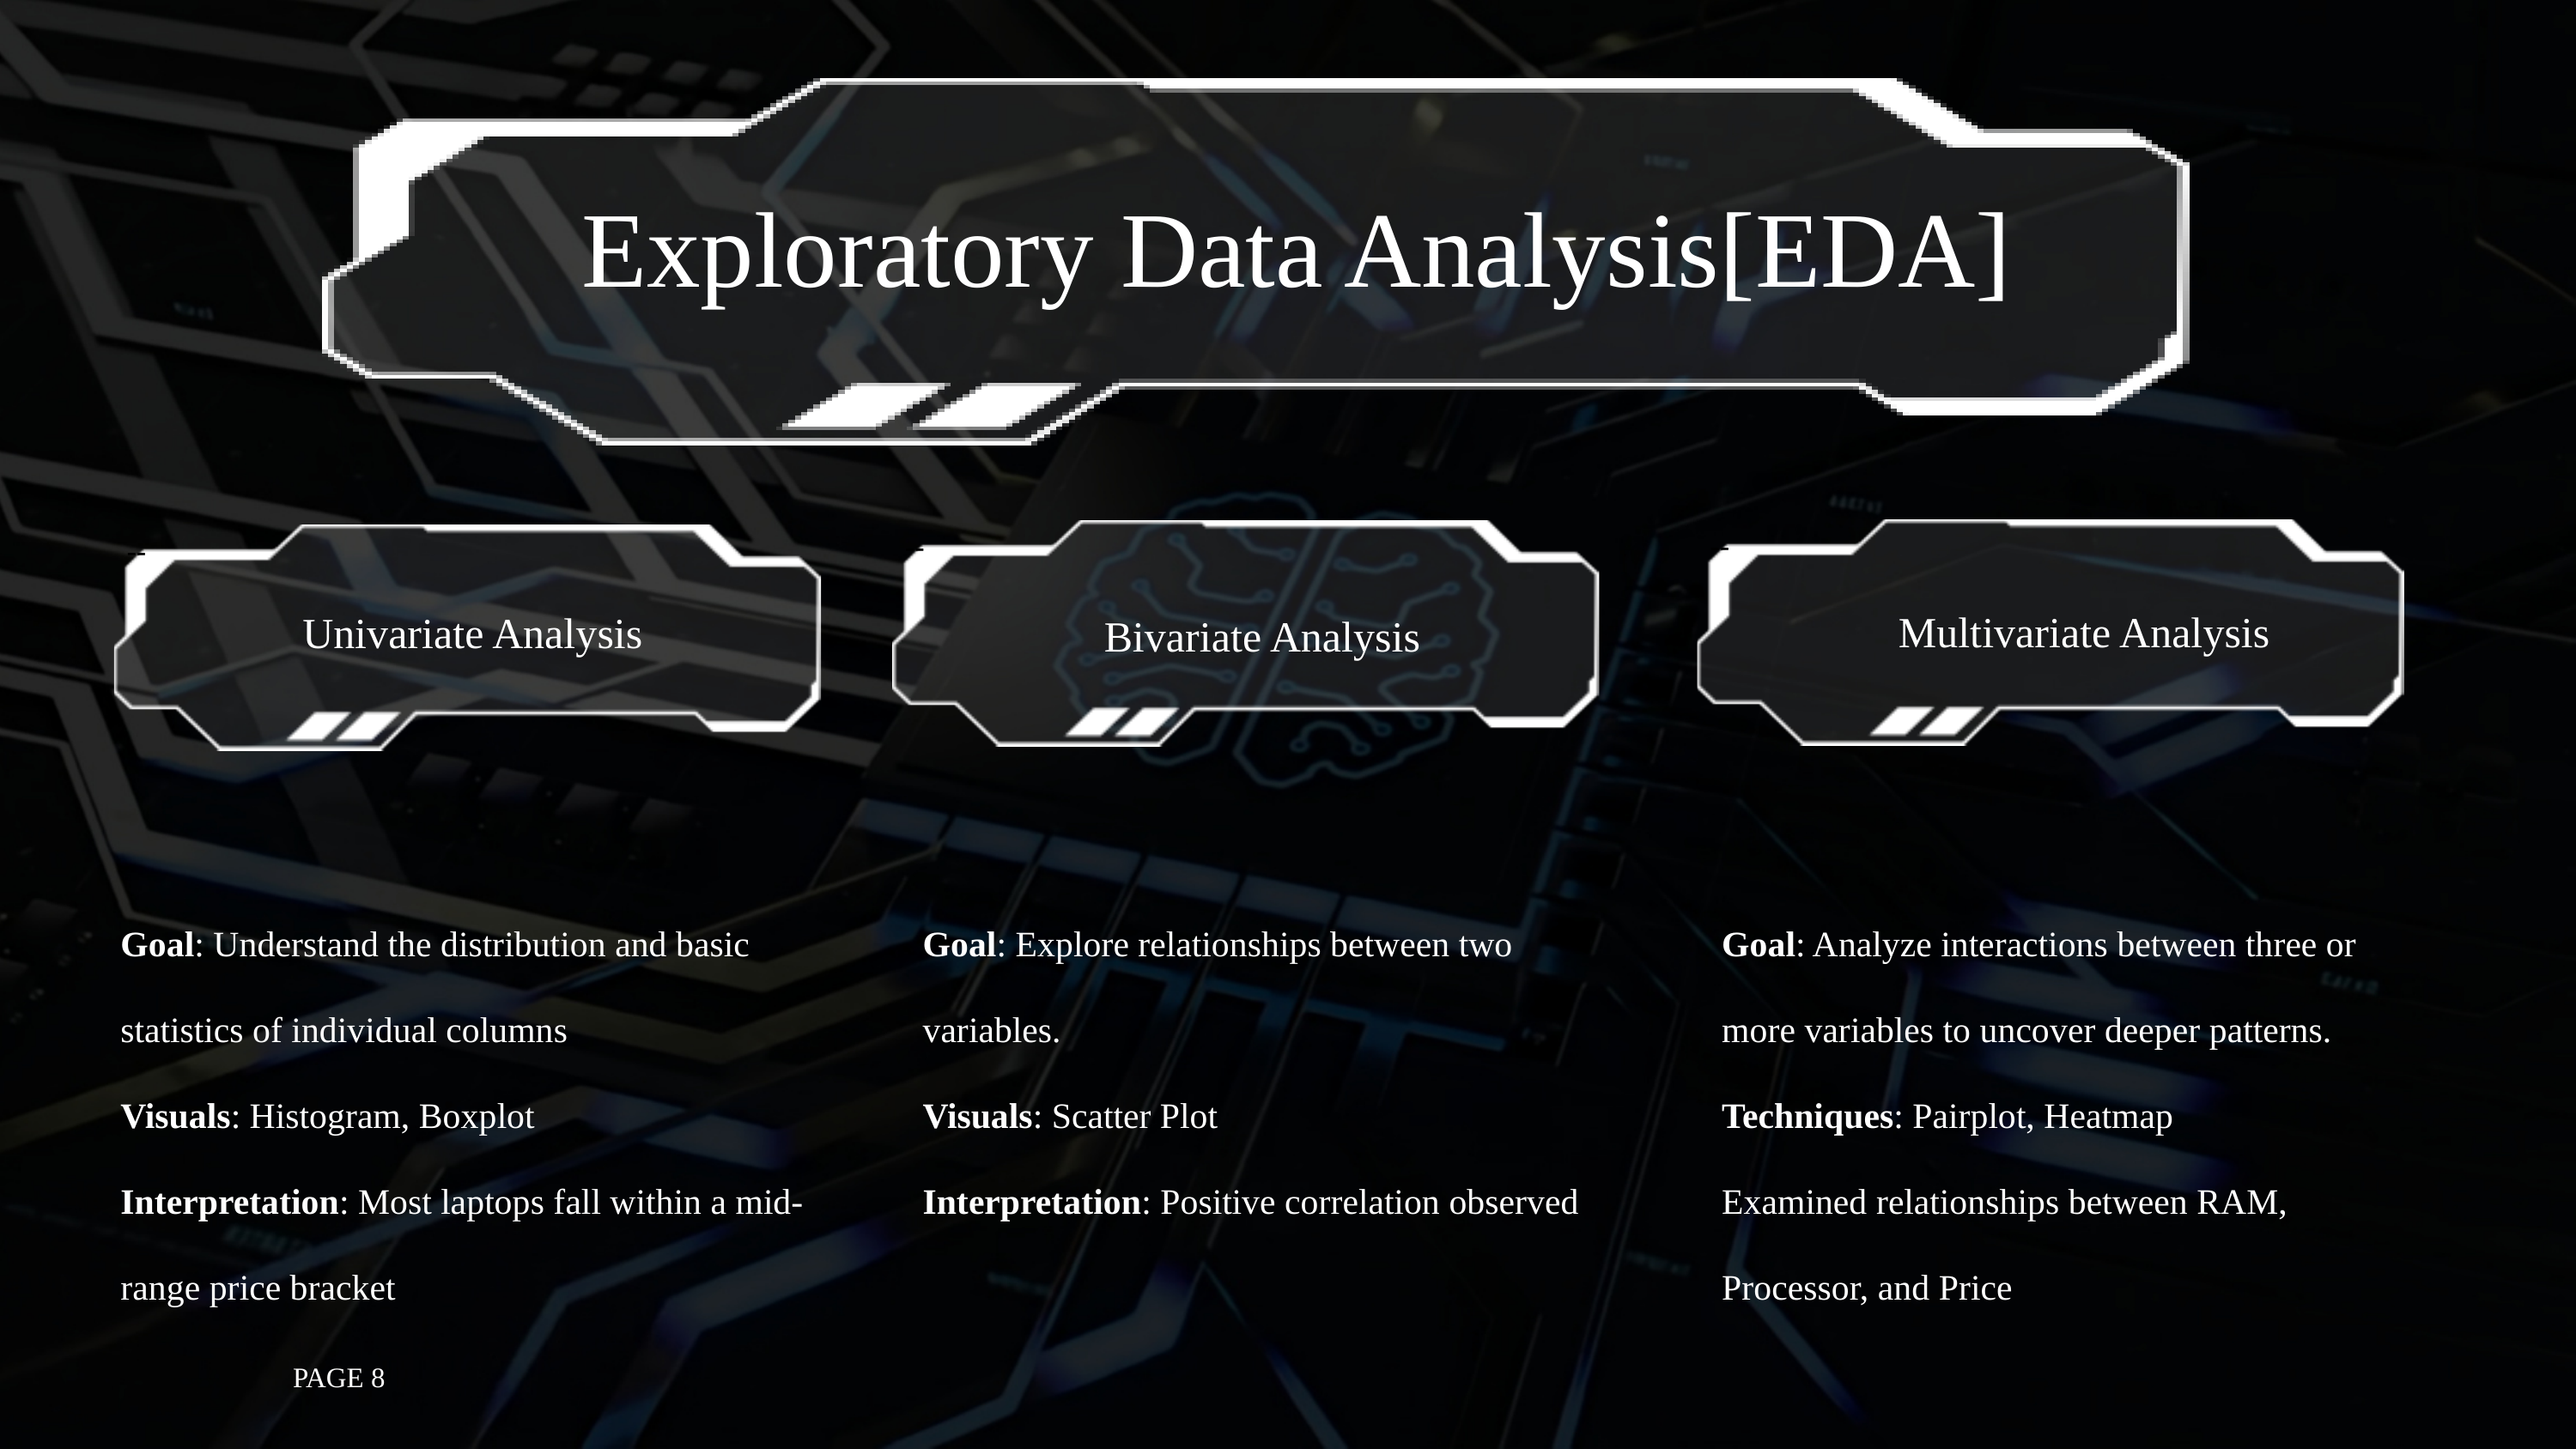

Exploratory Data Analysis[EDA]
--
--
--
Multivariate Analysis
Univariate Analysis
 Bivariate Analysis
Goal: Understand the distribution and basic statistics of individual columns
Visuals: Histogram, Boxplot
Interpretation: Most laptops fall within a mid-range price bracket
Goal: Explore relationships between two variables.
Visuals: Scatter Plot
Interpretation: Positive correlation observed
Goal: Analyze interactions between three or more variables to uncover deeper patterns.
Techniques: Pairplot, Heatmap
Examined relationships between RAM, Processor, and Price

PAGE 8